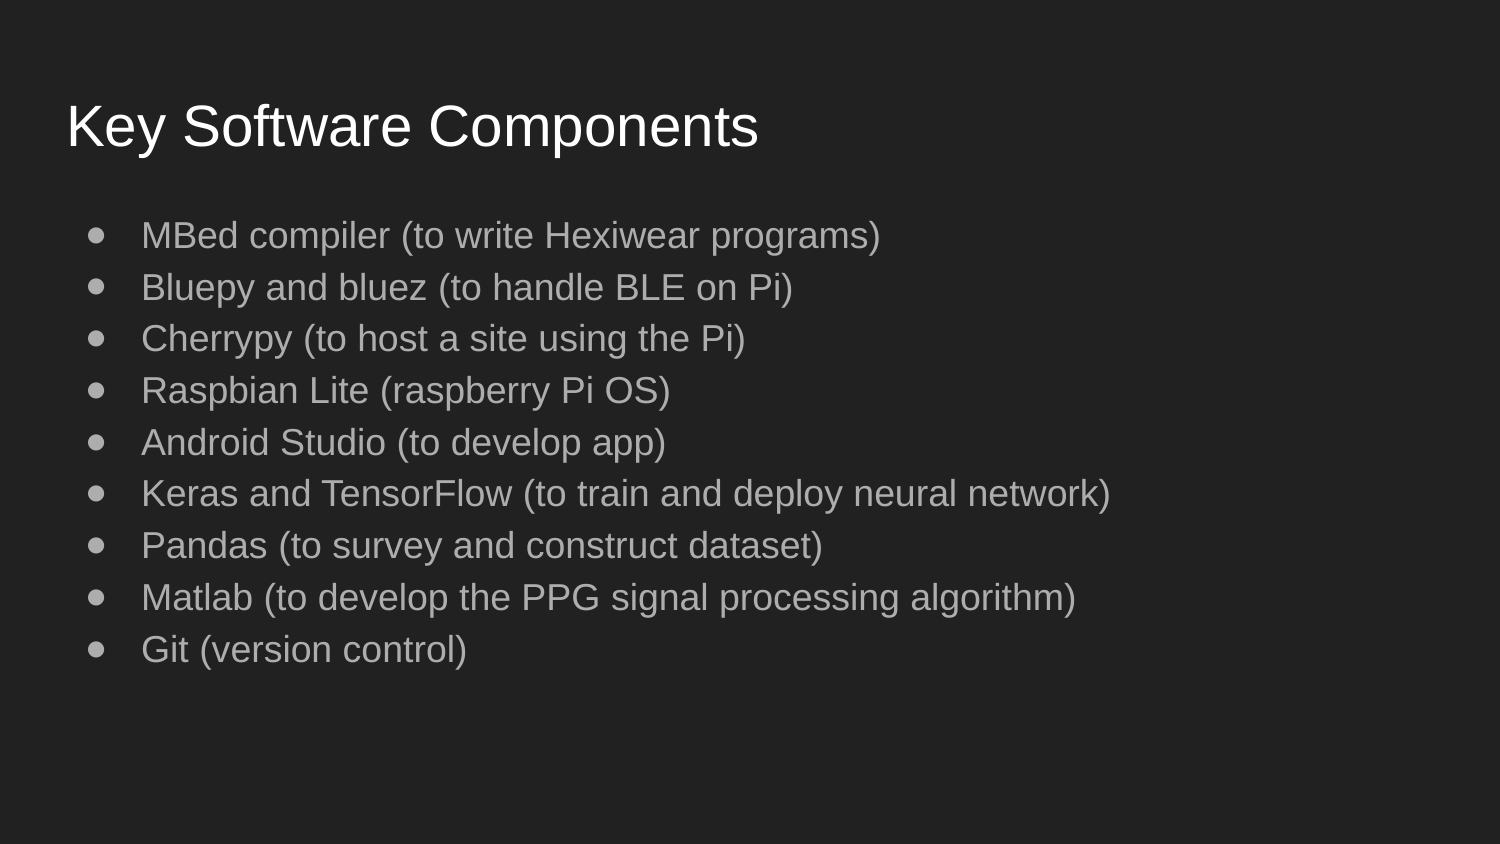

# Key Software Components
MBed compiler (to write Hexiwear programs)
Bluepy and bluez (to handle BLE on Pi)
Cherrypy (to host a site using the Pi)
Raspbian Lite (raspberry Pi OS)
Android Studio (to develop app)
Keras and TensorFlow (to train and deploy neural network)
Pandas (to survey and construct dataset)
Matlab (to develop the PPG signal processing algorithm)
Git (version control)